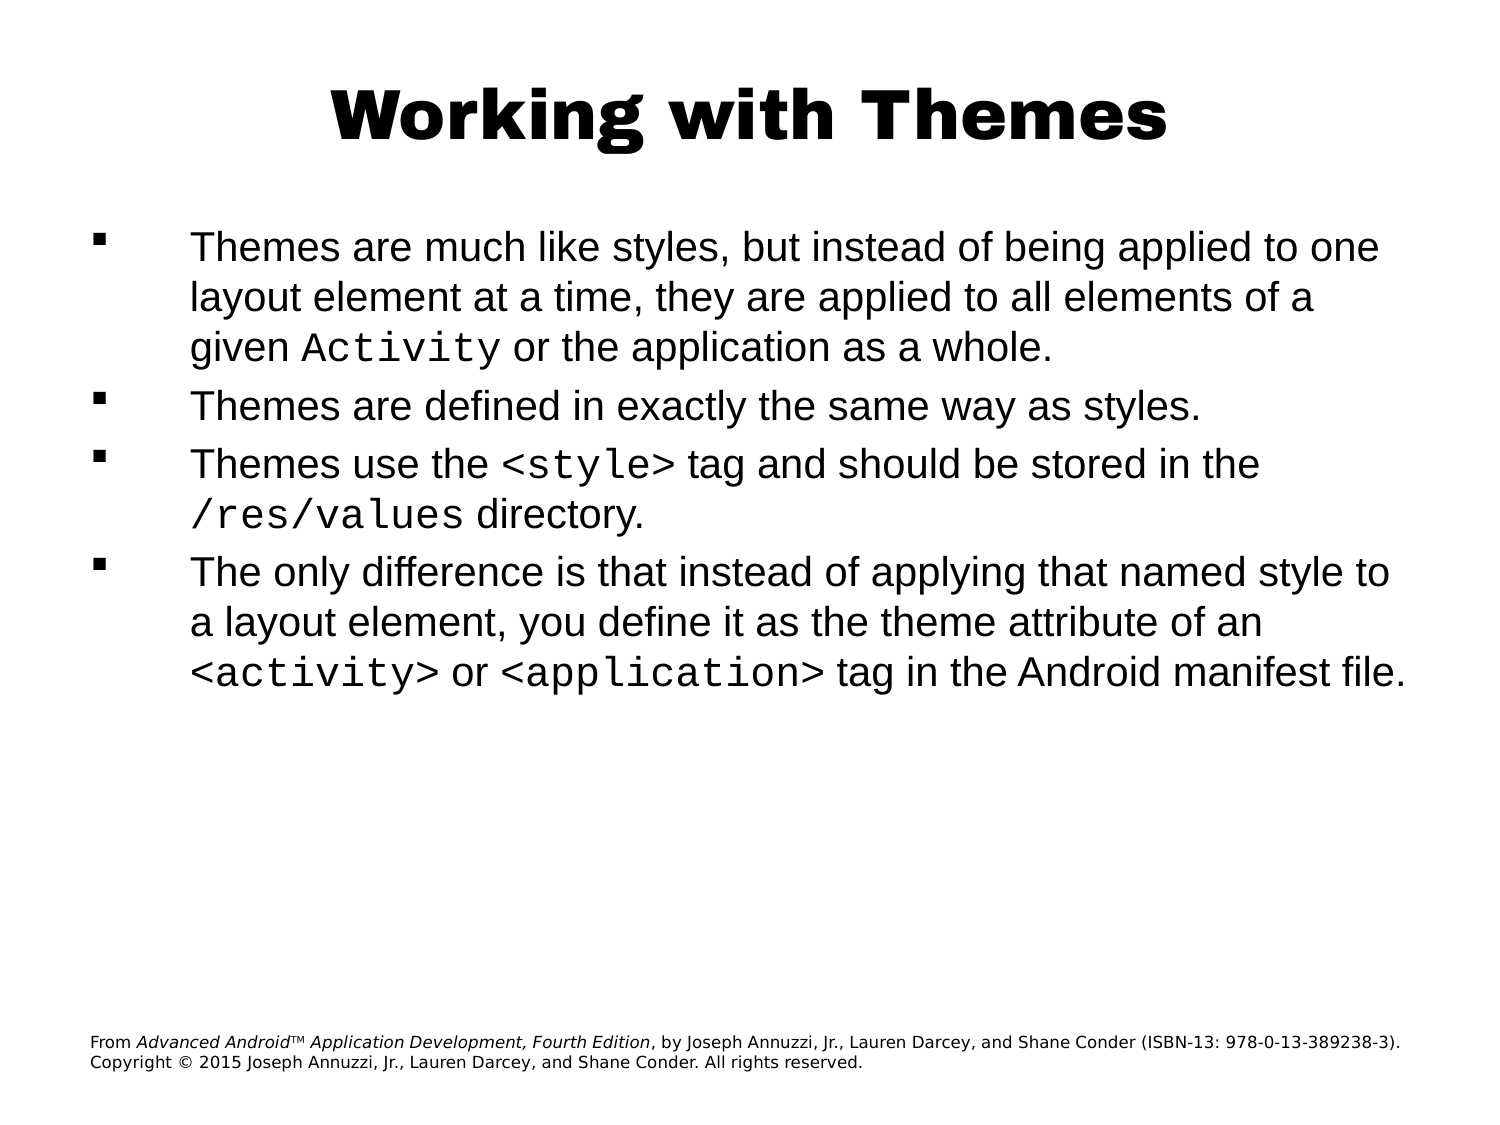

# Working with Themes
Themes are much like styles, but instead of being applied to one layout element at a time, they are applied to all elements of a given Activity or the application as a whole.
Themes are defined in exactly the same way as styles.
Themes use the <style> tag and should be stored in the /res/values directory.
The only difference is that instead of applying that named style to a layout element, you define it as the theme attribute of an <activity> or <application> tag in the Android manifest file.
From Advanced AndroidTM Application Development, Fourth Edition, by Joseph Annuzzi, Jr., Lauren Darcey, and Shane Conder (ISBN-13: 978-0-13-389238-3). Copyright © 2015 Joseph Annuzzi, Jr., Lauren Darcey, and Shane Conder. All rights reserved.